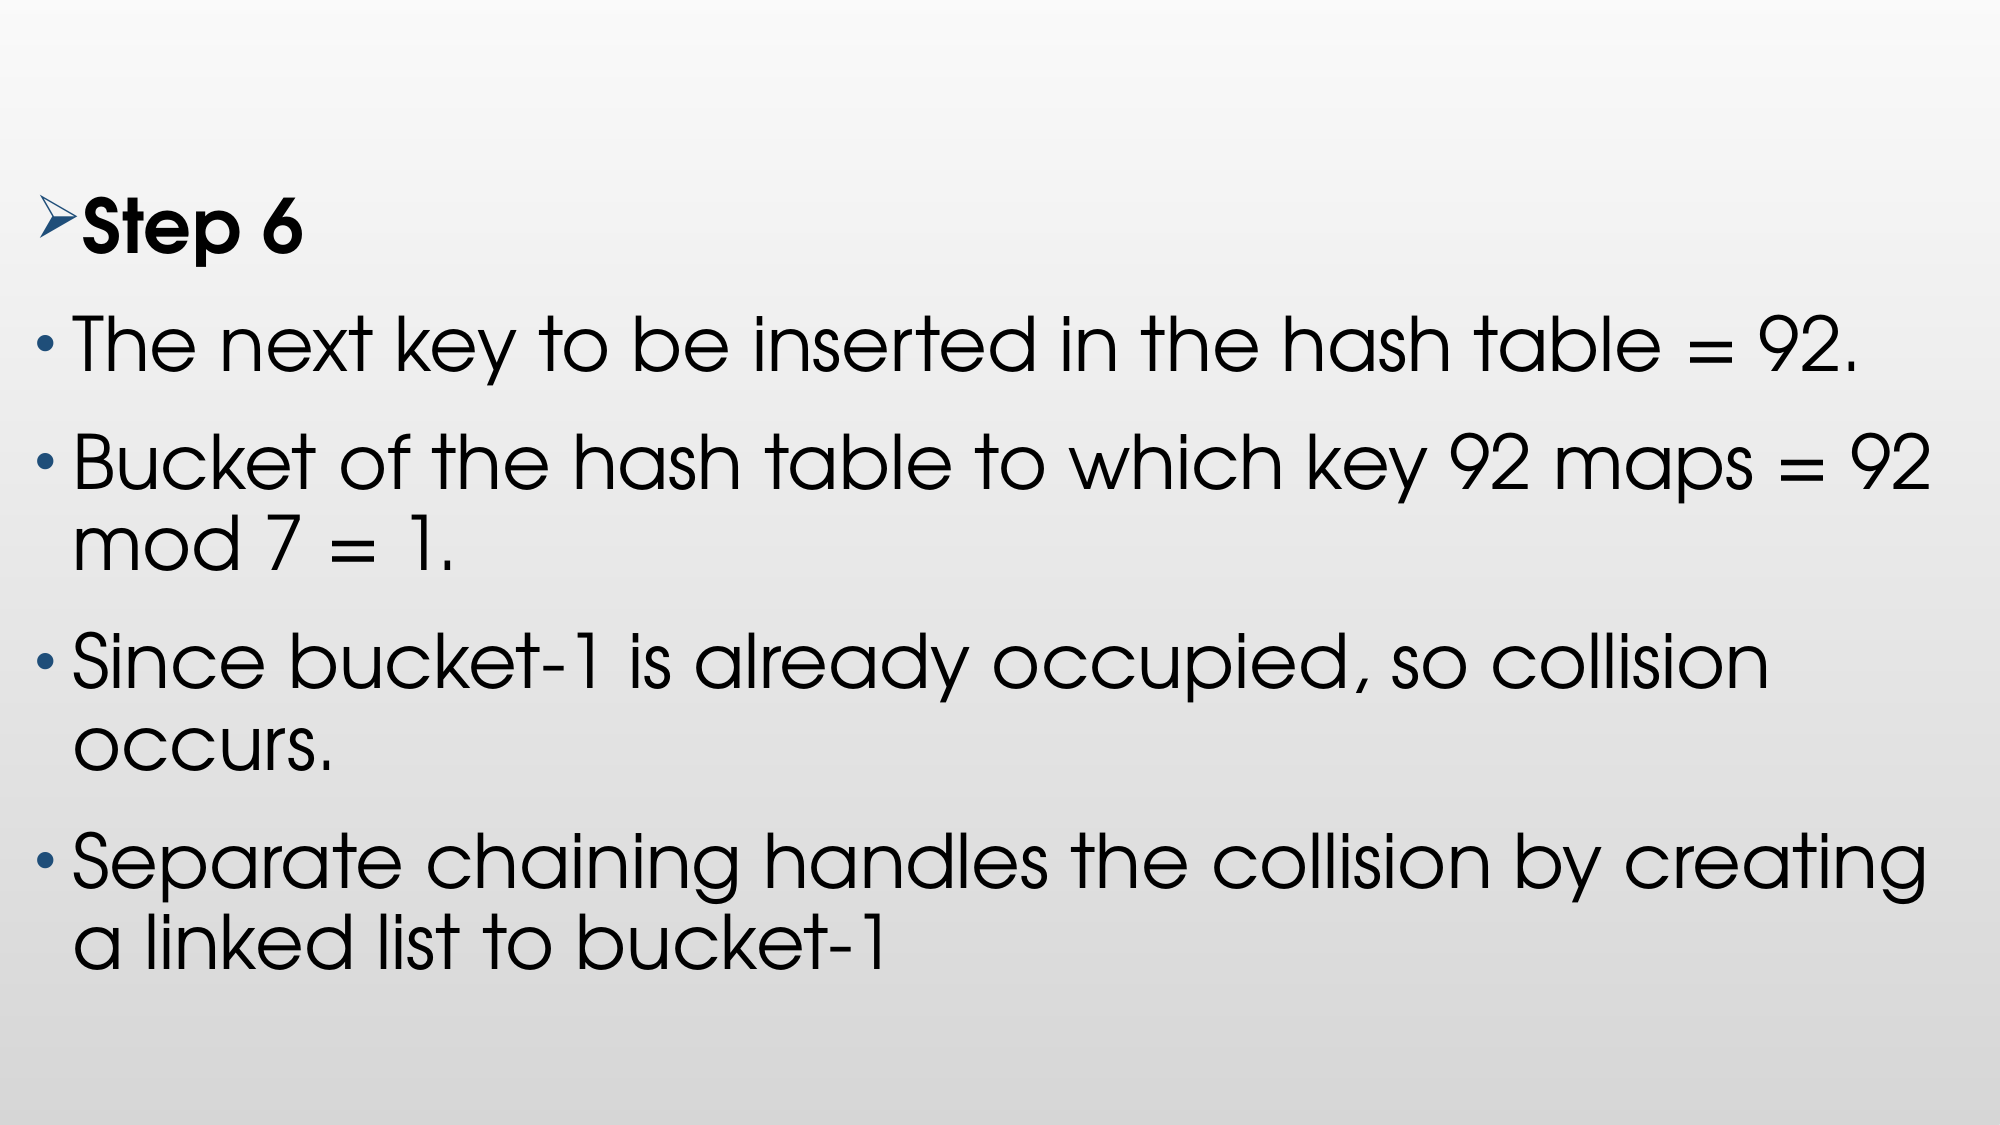

#
Step 6
The next key to be inserted in the hash table = 92.
Bucket of the hash table to which key 92 maps = 92 mod 7 = 1.
Since bucket-1 is already occupied, so collision occurs.
Separate chaining handles the collision by creating a linked list to bucket-1